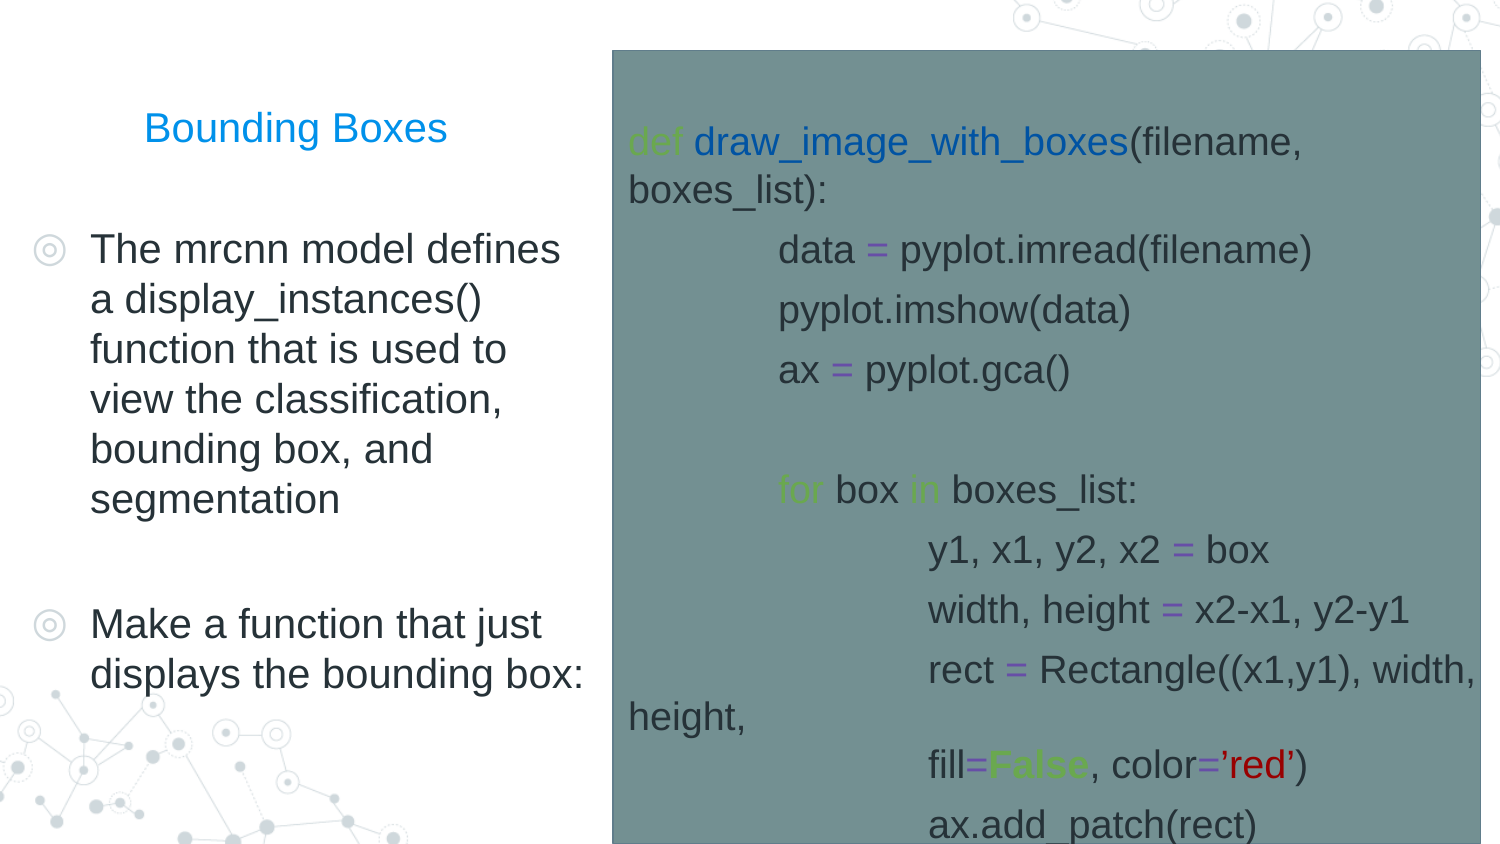

# Bounding Boxes

def draw_image_with_boxes(filename, boxes_list):
	data = pyplot.imread(filename)
	pyplot.imshow(data)
	ax = pyplot.gca()

	for box in boxes_list:
		y1, x1, y2, x2 = box
		width, height = x2-x1, y2-y1
		rect = Rectangle((x1,y1), width, height,
		fill=False, color=’red’)
		ax.add_patch(rect)
	pyplot.show()
The mrcnn model defines a display_instances() function that is used to view the classification, bounding box, and segmentation

Make a function that just displays the bounding box: